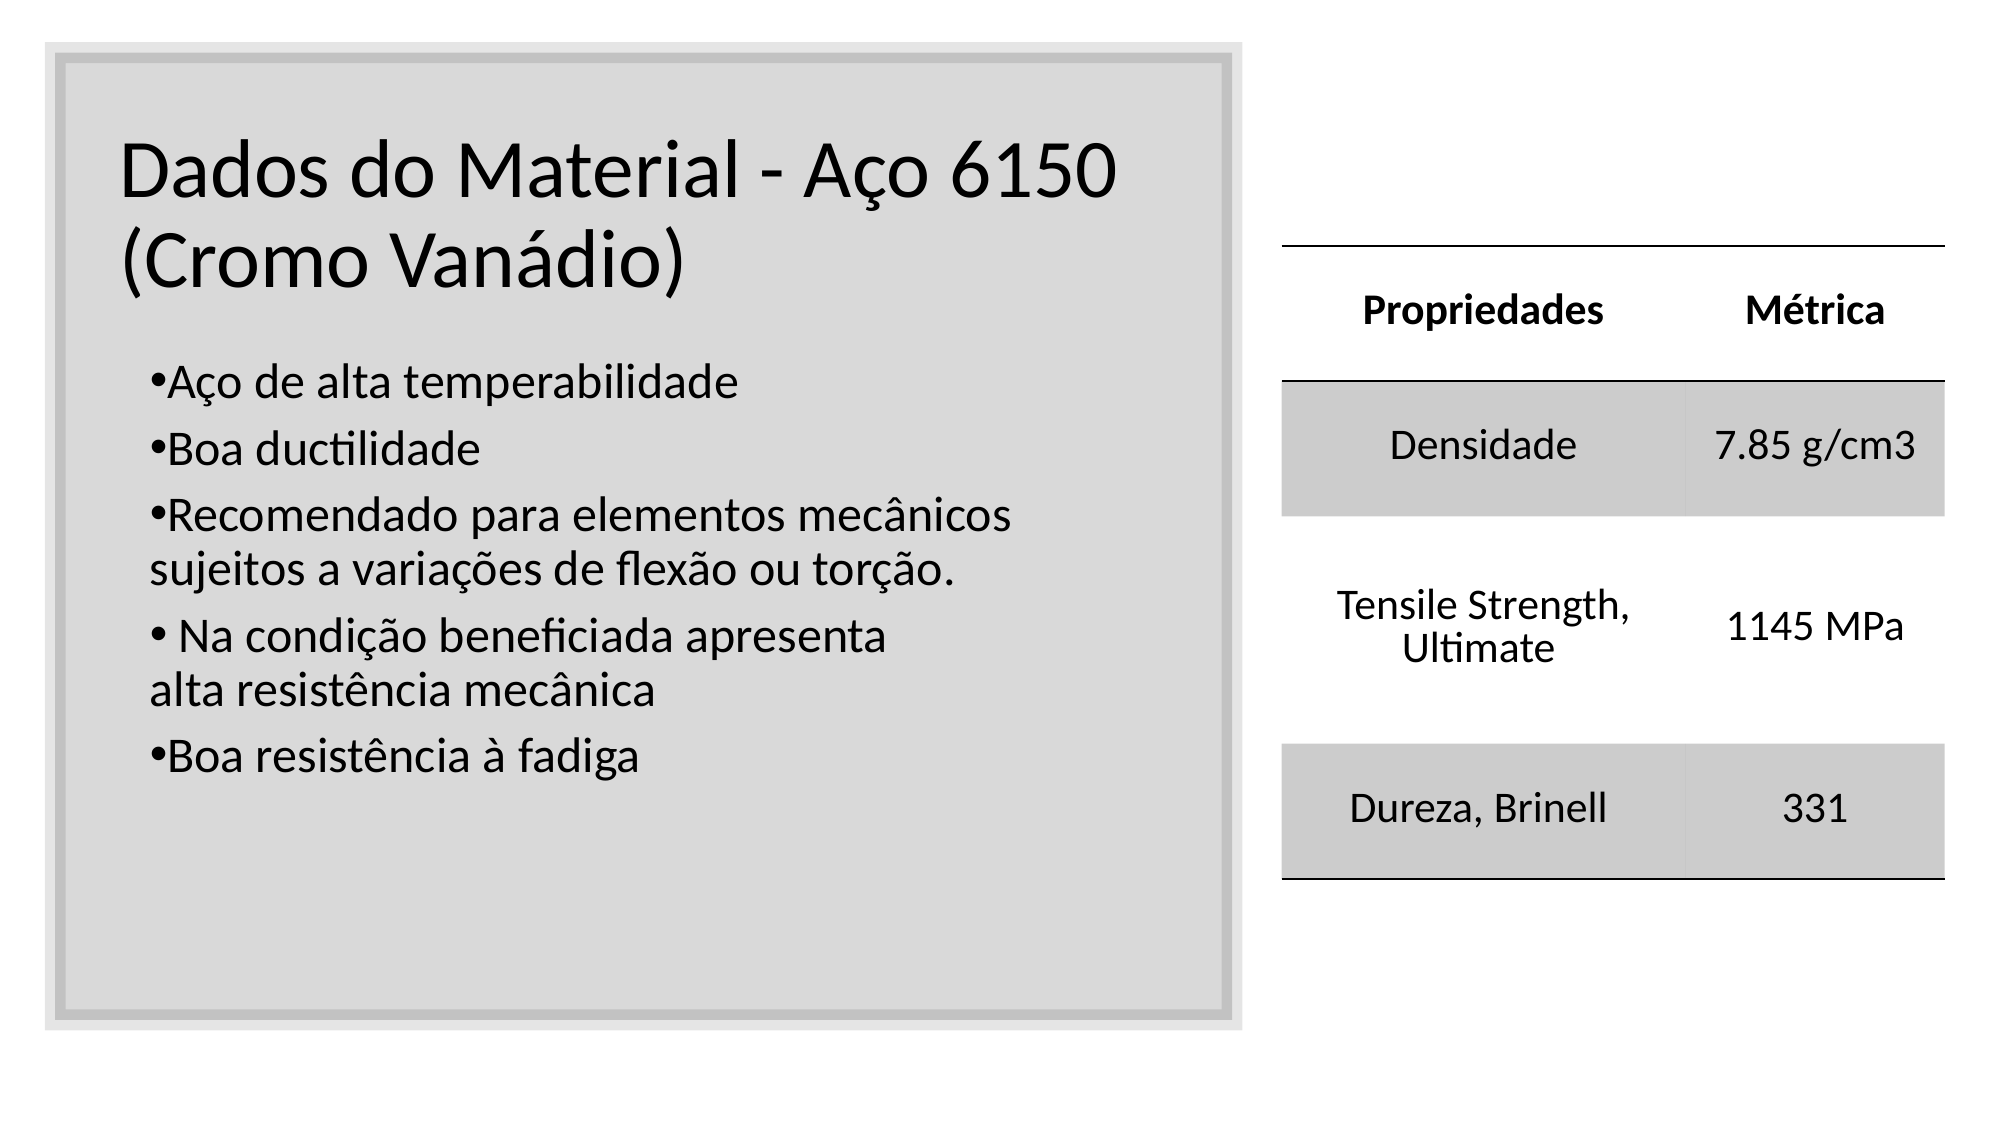

# Dados do Material - Aço 6150 (Cromo Vanádio)
| Propriedades | Métrica |
| --- | --- |
| Densidade | 7.85 g/cm3 |
| Tensile Strength, Ultimate | 1145 MPa |
| Dureza, Brinell | 331 |
Aço de alta temperabilidade
Boa ductilidade
Recomendado para elementos mecânicos sujeitos a variações de flexão ou torção.
 Na condição beneficiada apresenta alta resistência mecânica
Boa resistência à fadiga